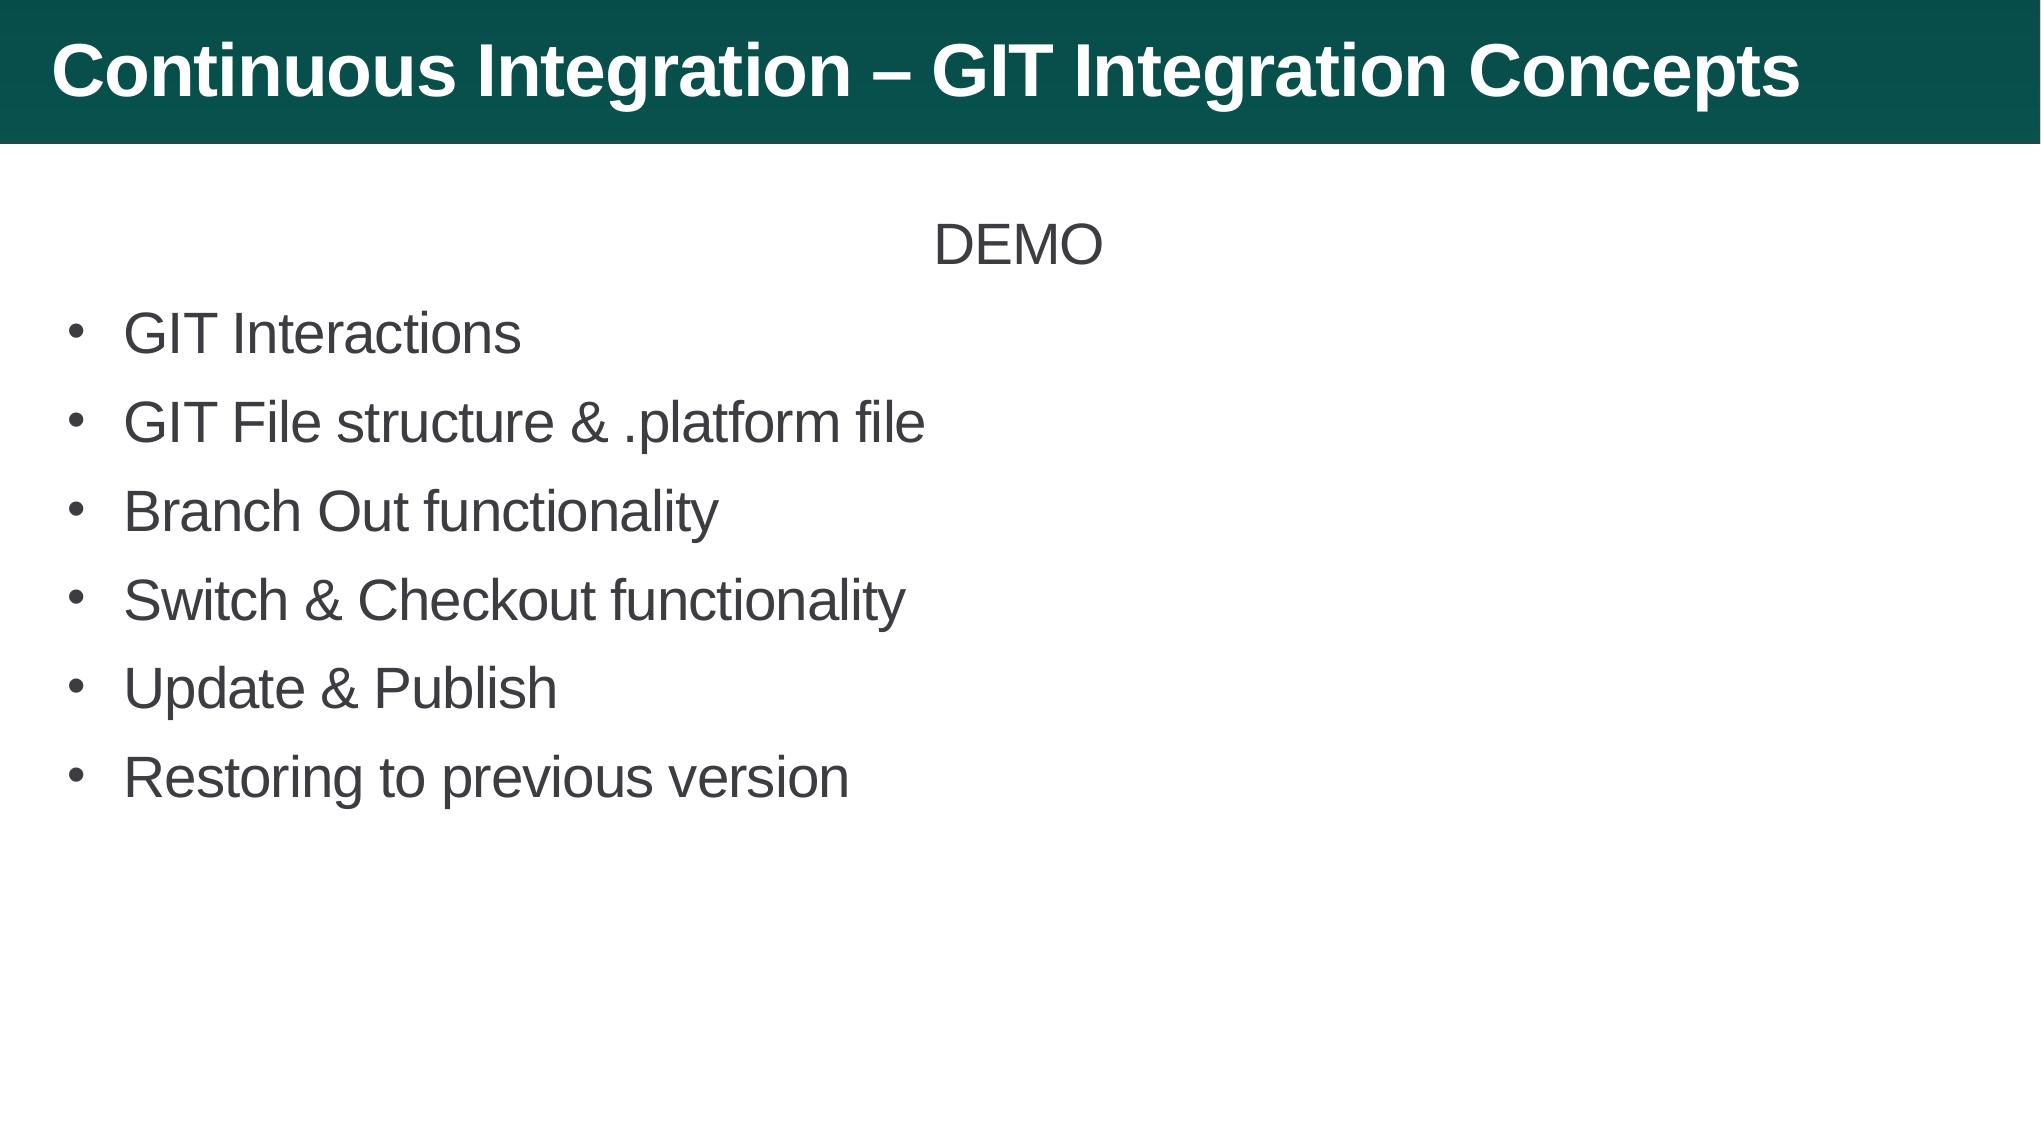

# Continuous Integration – GIT Integration Concepts
DEMO
GIT Interactions
GIT File structure & .platform file
Branch Out functionality
Switch & Checkout functionality
Update & Publish
Restoring to previous version